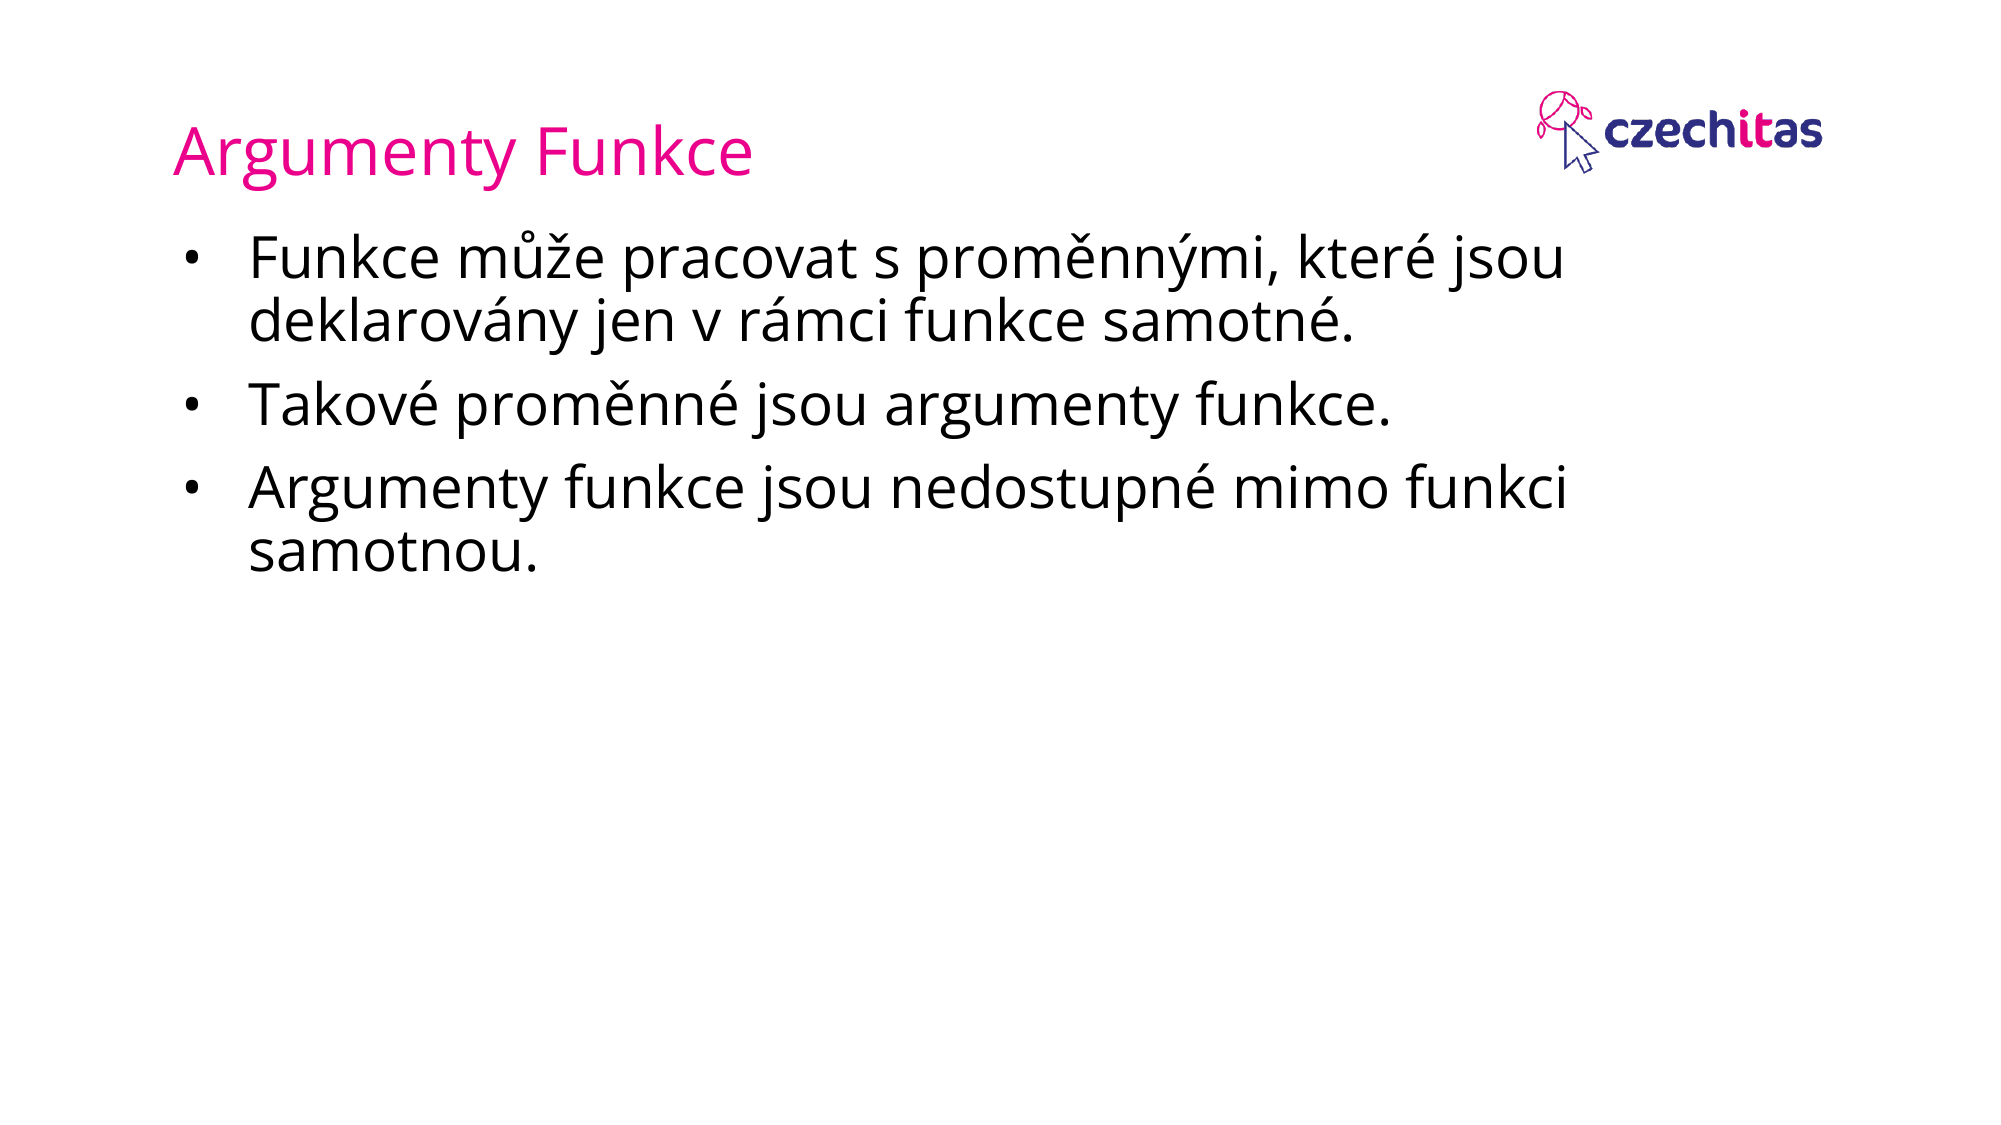

# Argumenty Funkce
Funkce může pracovat s proměnnými, které jsou deklarovány jen v rámci funkce samotné.
Takové proměnné jsou argumenty funkce.
Argumenty funkce jsou nedostupné mimo funkci samotnou.